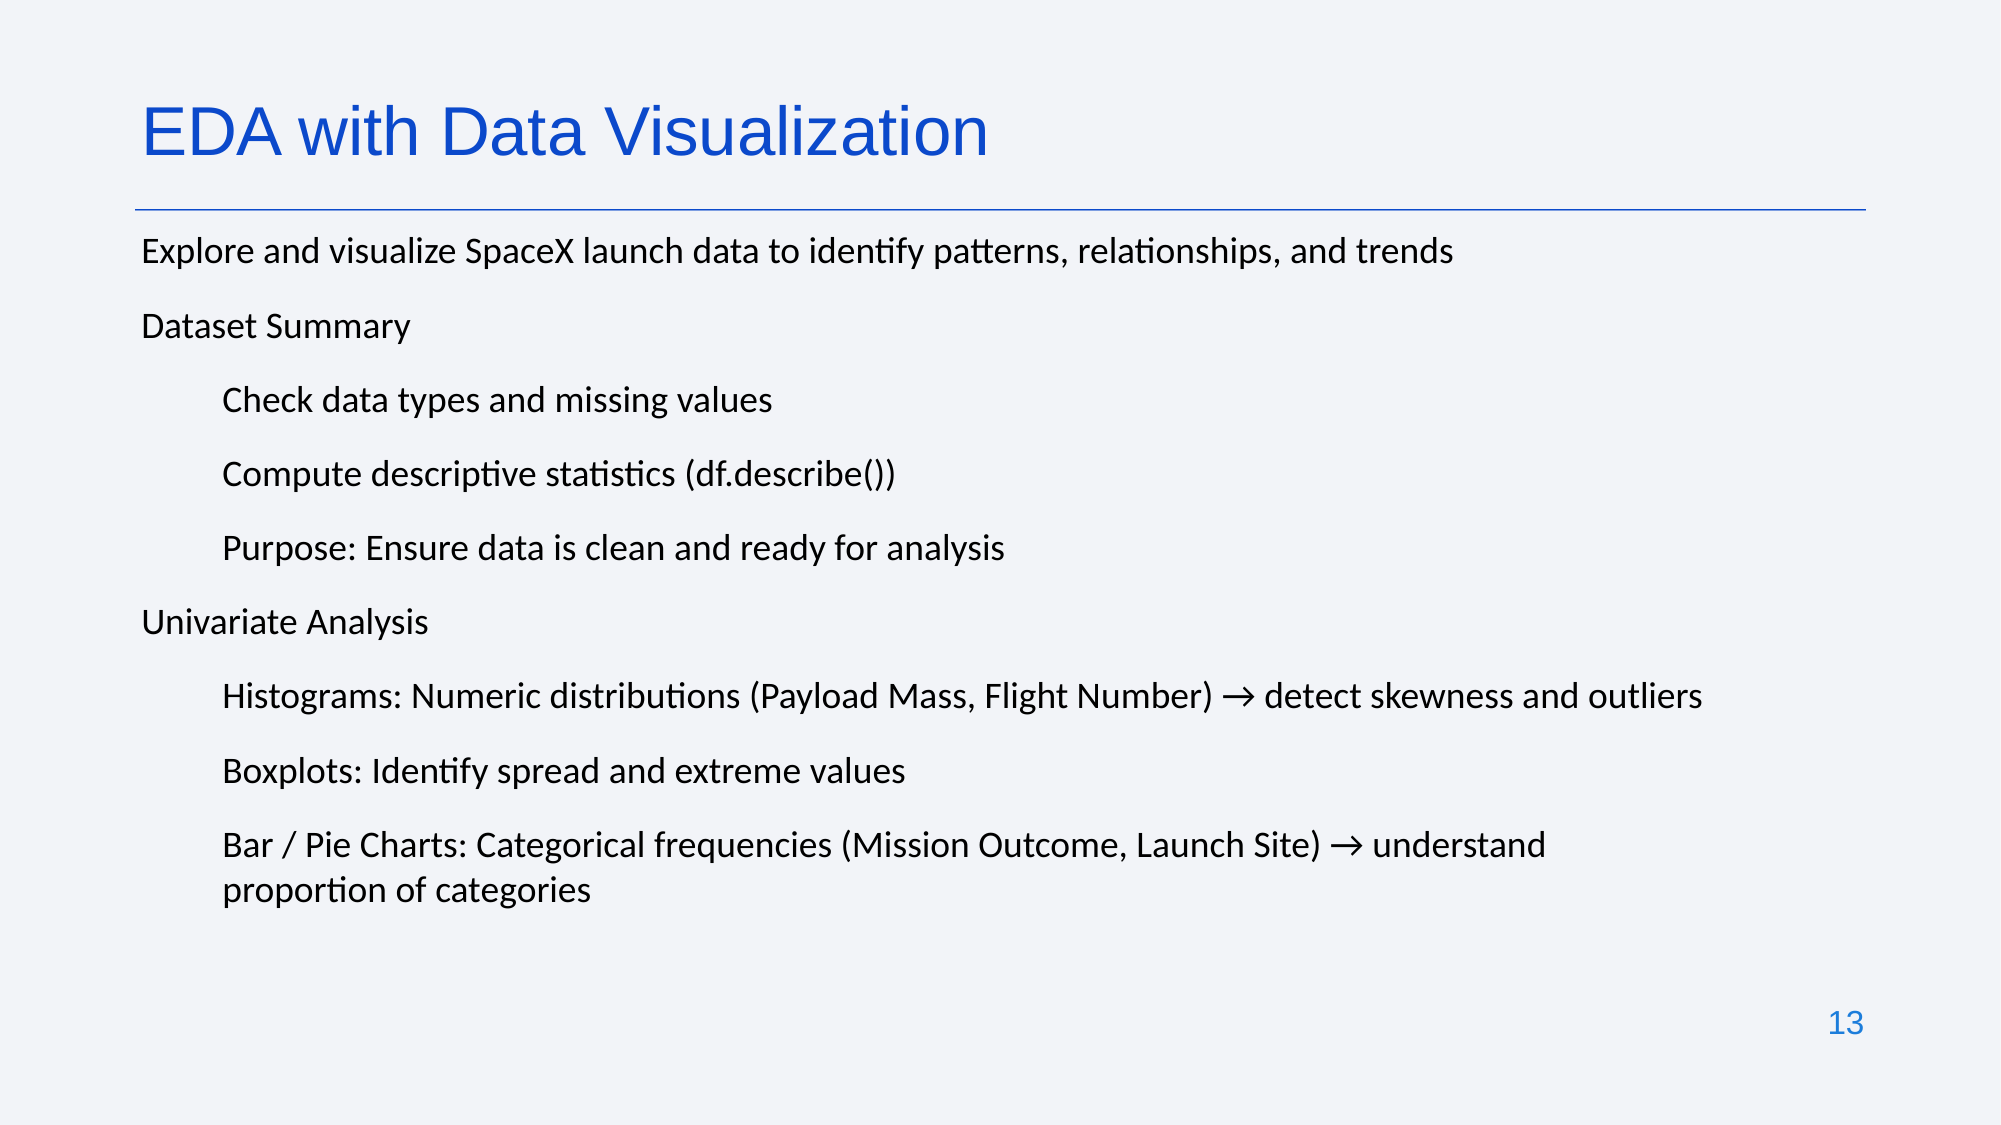

EDA with Data Visualization
Explore and visualize SpaceX launch data to identify patterns, relationships, and trends
Dataset Summary
Check data types and missing values
Compute descriptive statistics (df.describe())
Purpose: Ensure data is clean and ready for analysis
Univariate Analysis
Histograms: Numeric distributions (Payload Mass, Flight Number) → detect skewness and outliers
Boxplots: Identify spread and extreme values
Bar / Pie Charts: Categorical frequencies (Mission Outcome, Launch Site) → understand proportion of categories

13